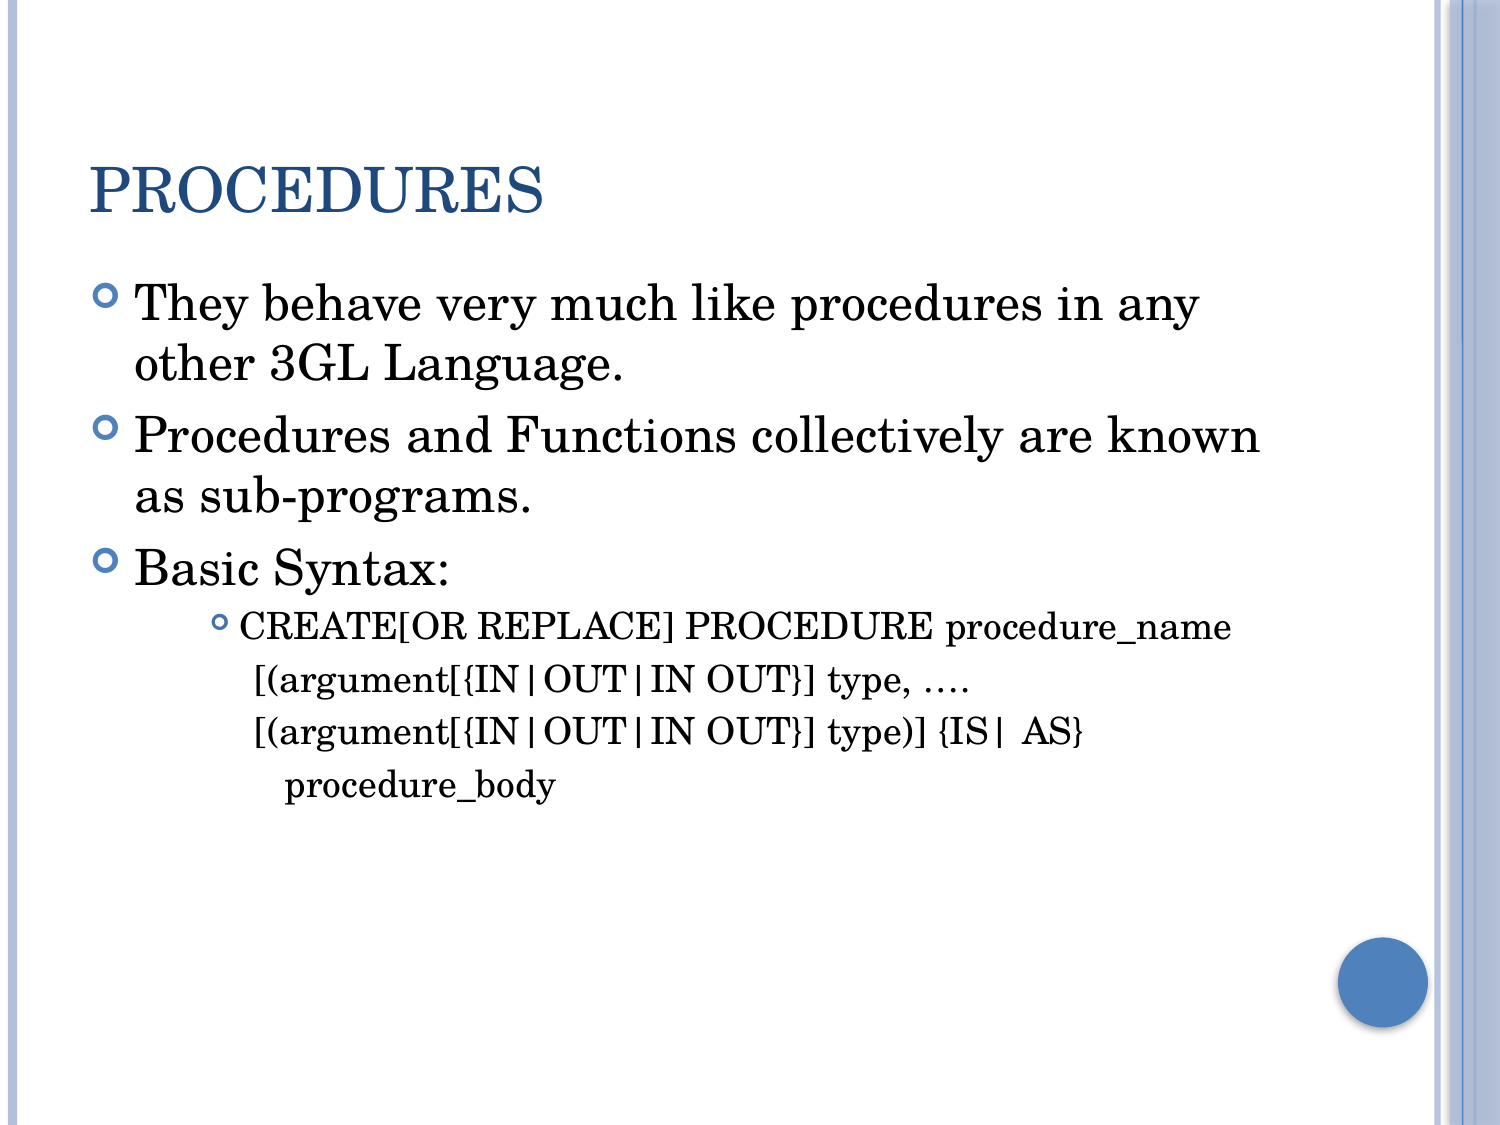

# Procedures
They behave very much like procedures in any other 3GL Language.
Procedures and Functions collectively are known as sub-programs.
Basic Syntax:
CREATE[OR REPLACE] PROCEDURE procedure_name
[(argument[{IN|OUT|IN OUT}] type, ….
[(argument[{IN|OUT|IN OUT}] type)] {IS| AS}
	procedure_body